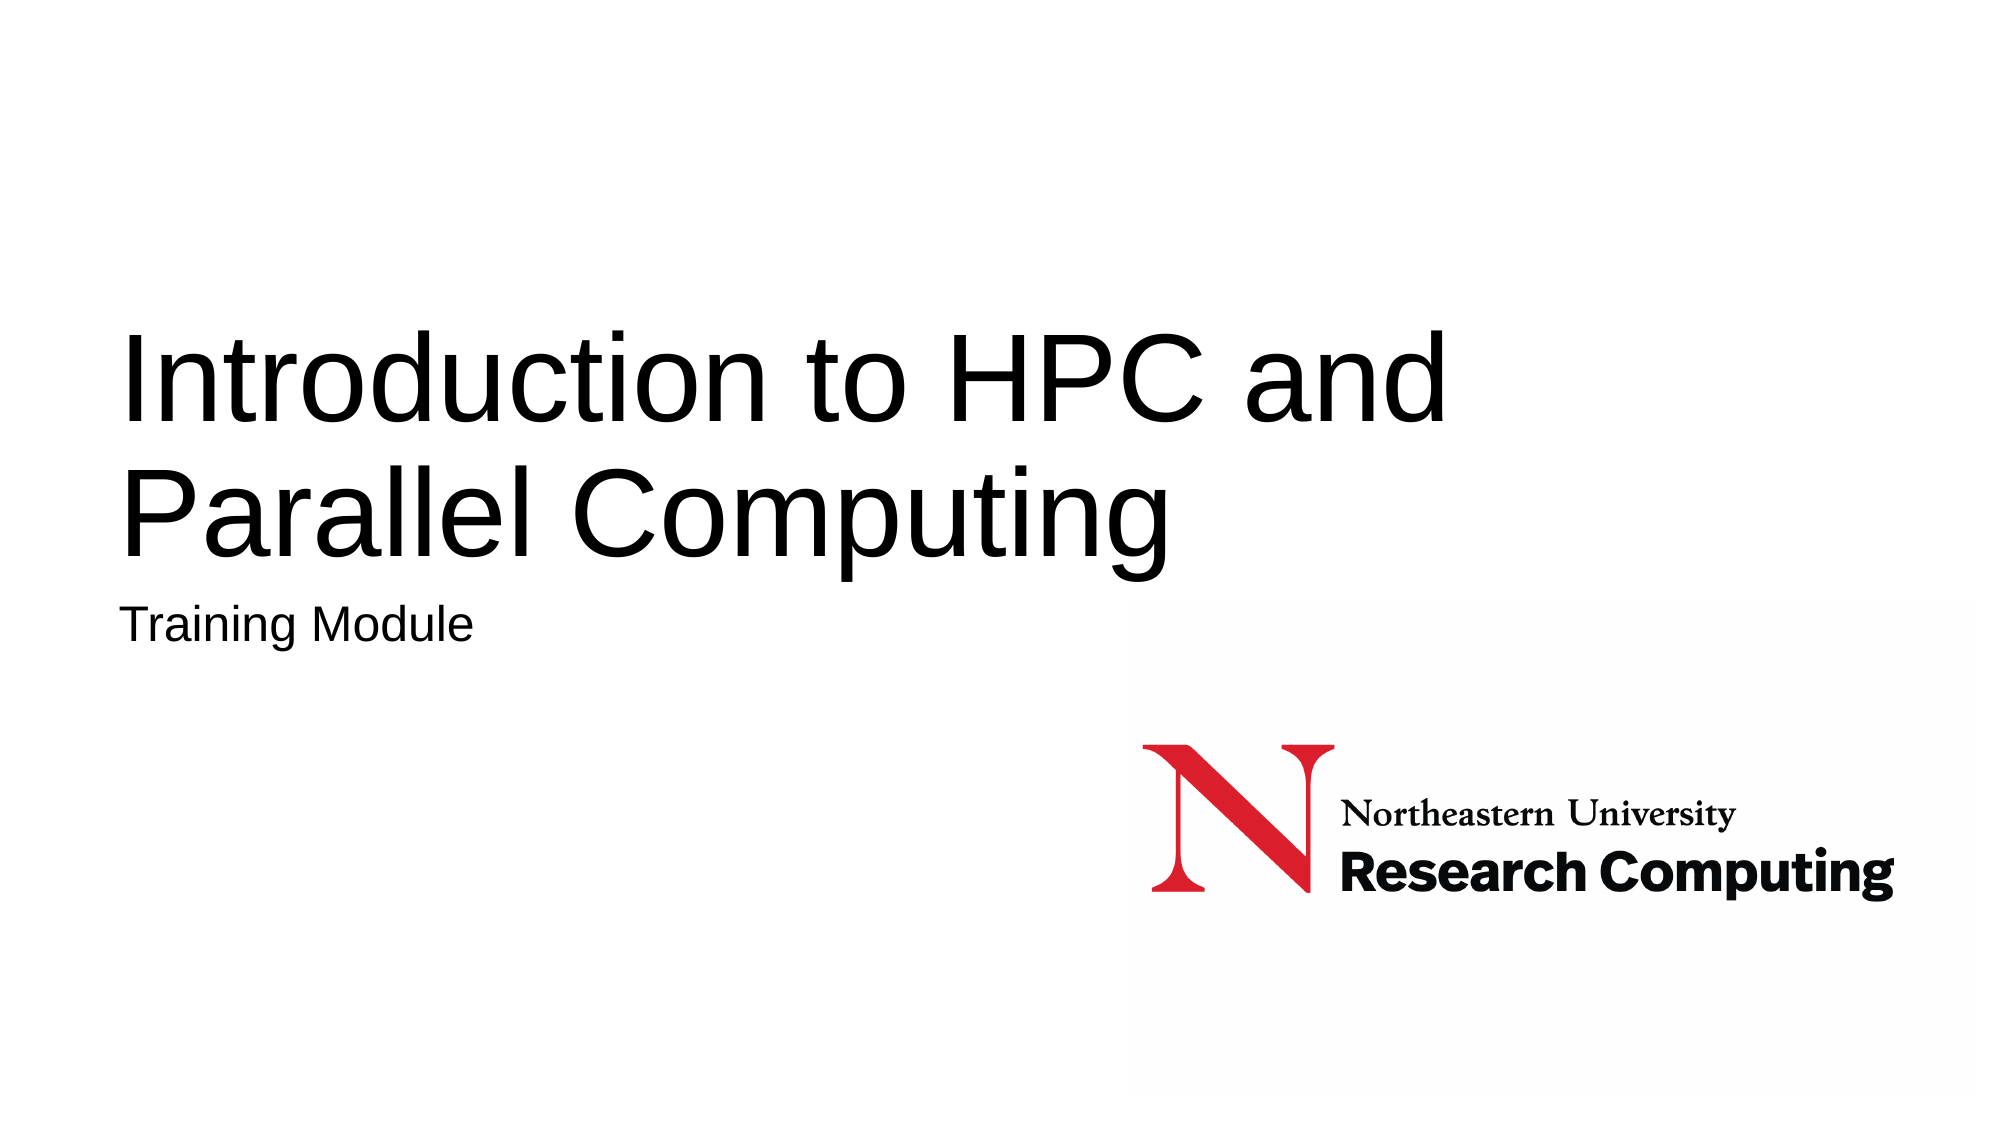

# Introduction to HPC and Parallel Computing
Training Module